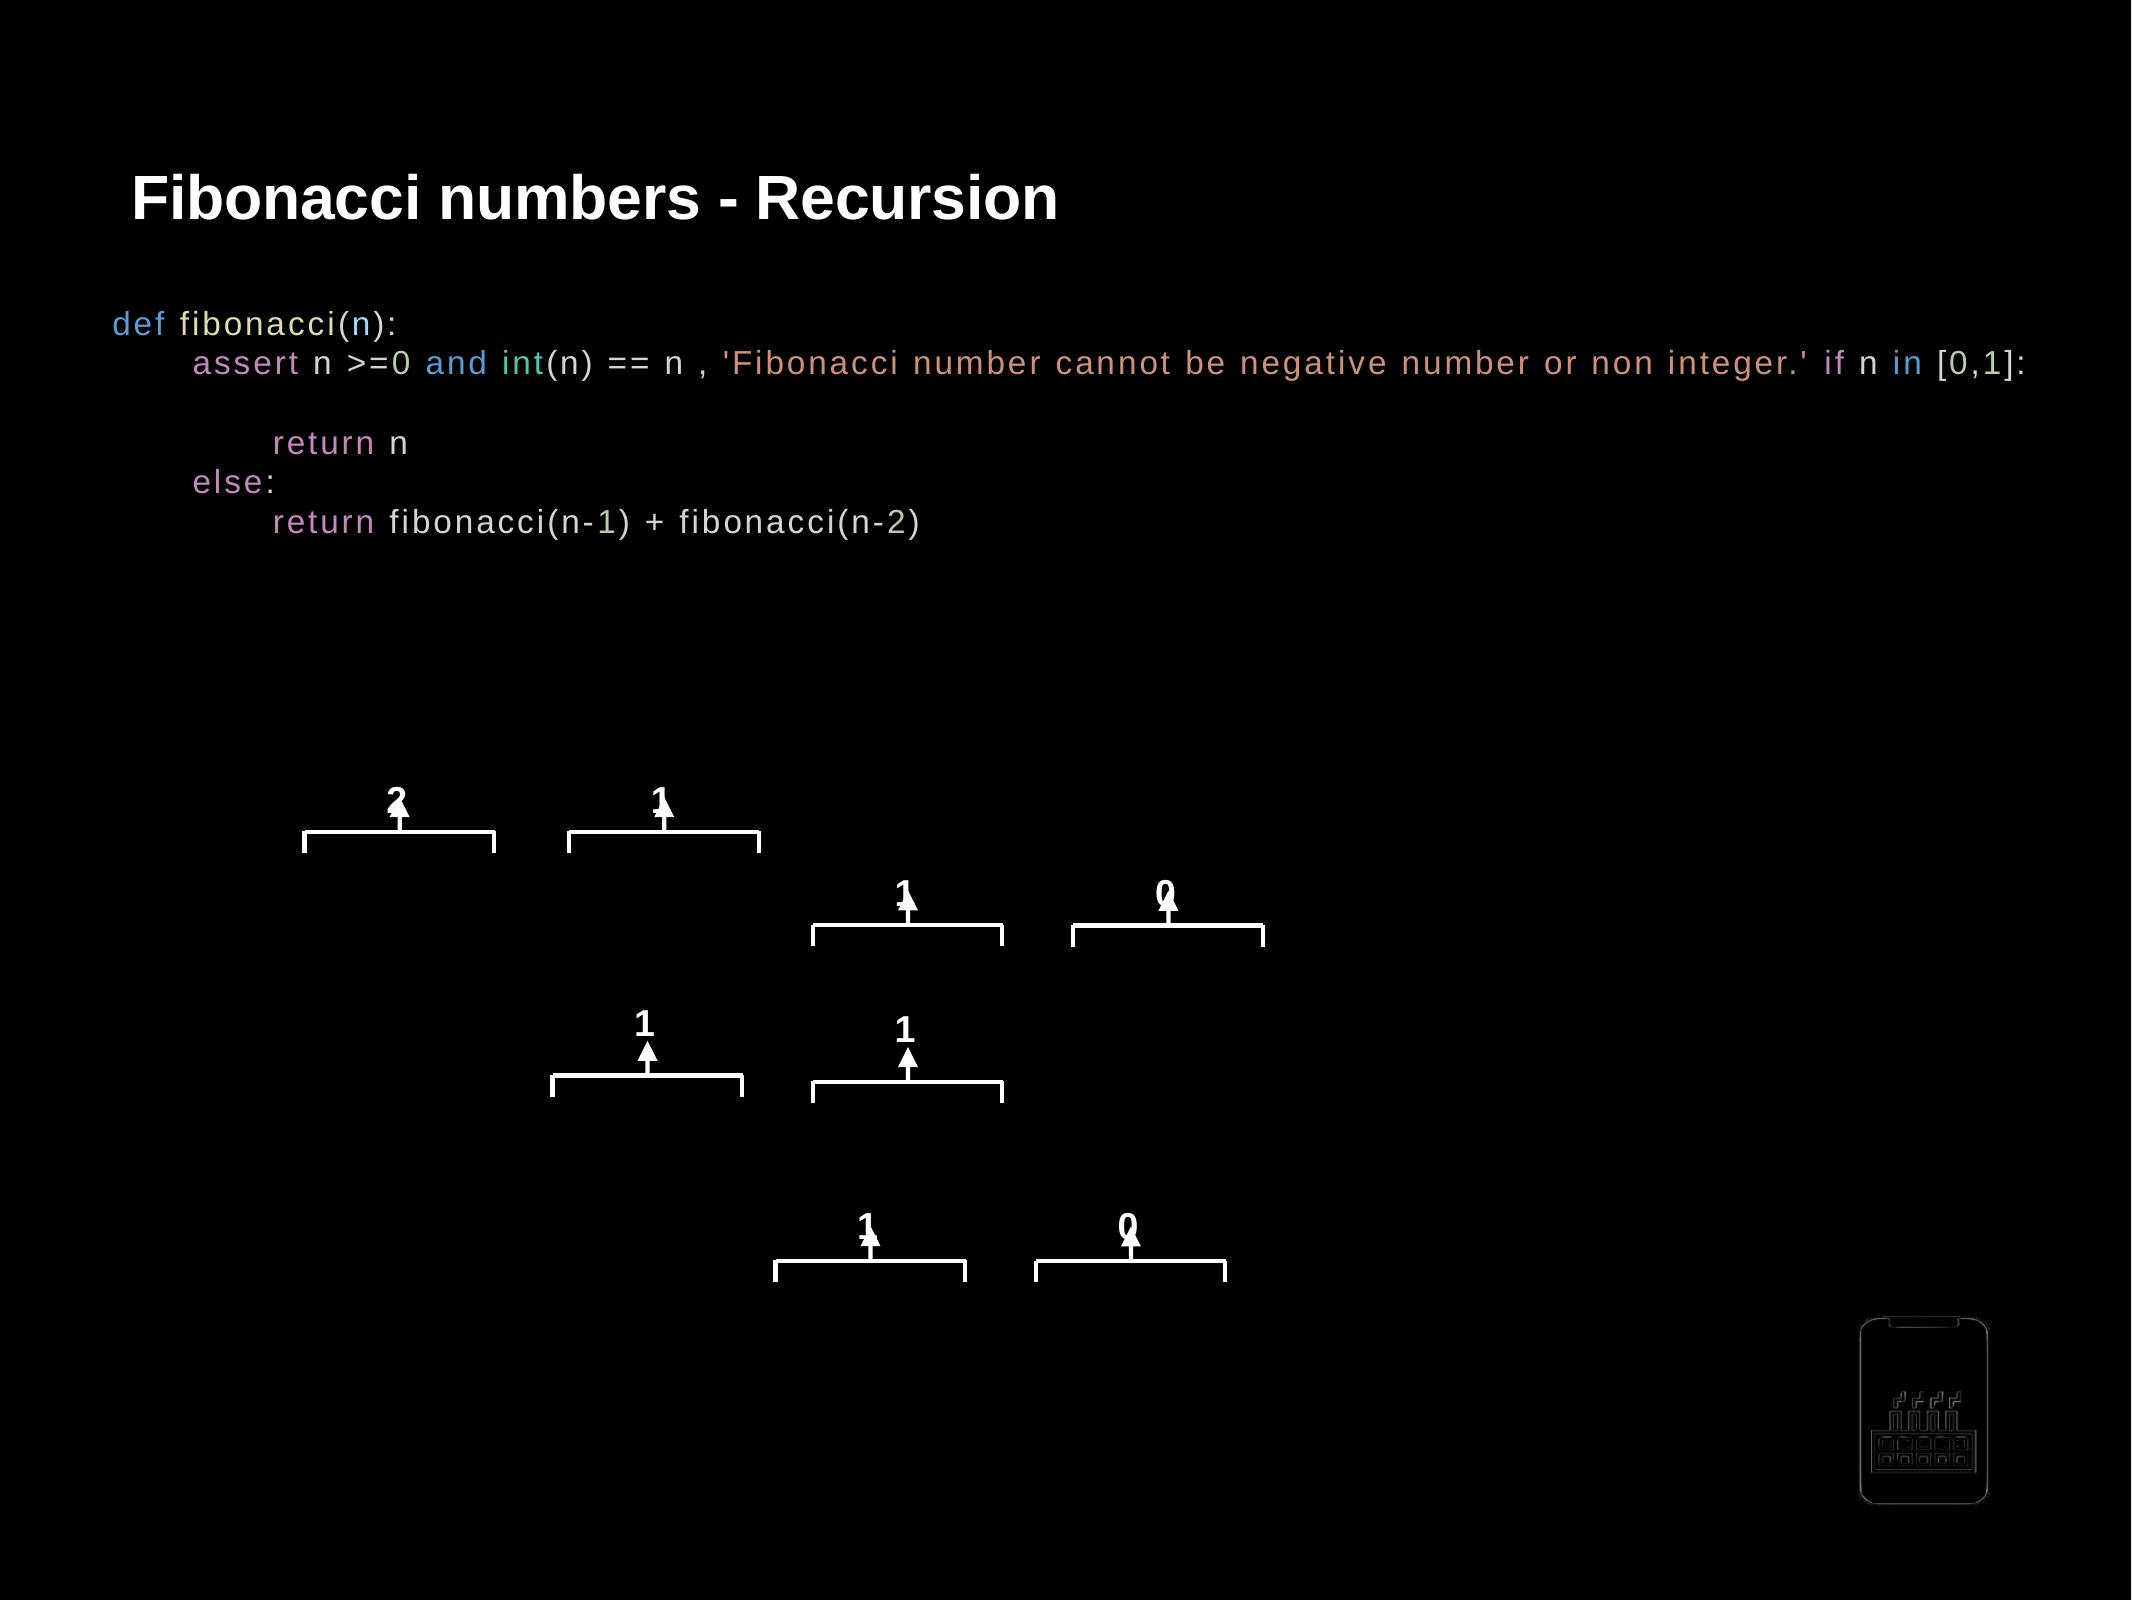

Fibonacci numbers - Recursion

def fibonacci(n):
assert n >=0 and int(n) == n , 'Fibonacci number cannot be negative number or non integer.' if n in [0,1]:
return n
else:
return fibonacci(n-1) + fibonacci(n-2)
0, 1, 1, 2, 3, 5, 8, 13, 21, 34, 55, 89…
ﬁbonacci(4)=3
2
1

1
0
ﬁbonacci(3) + ﬁbonacci(2)

ﬁbonacci(1) + ﬁbonacci(0)
1

1

ﬁbonacci(2) + ﬁbonacci(1)

1
0

ﬁbonacci(1) + ﬁbonacci(0)

AppMillers
www.appmillers.com